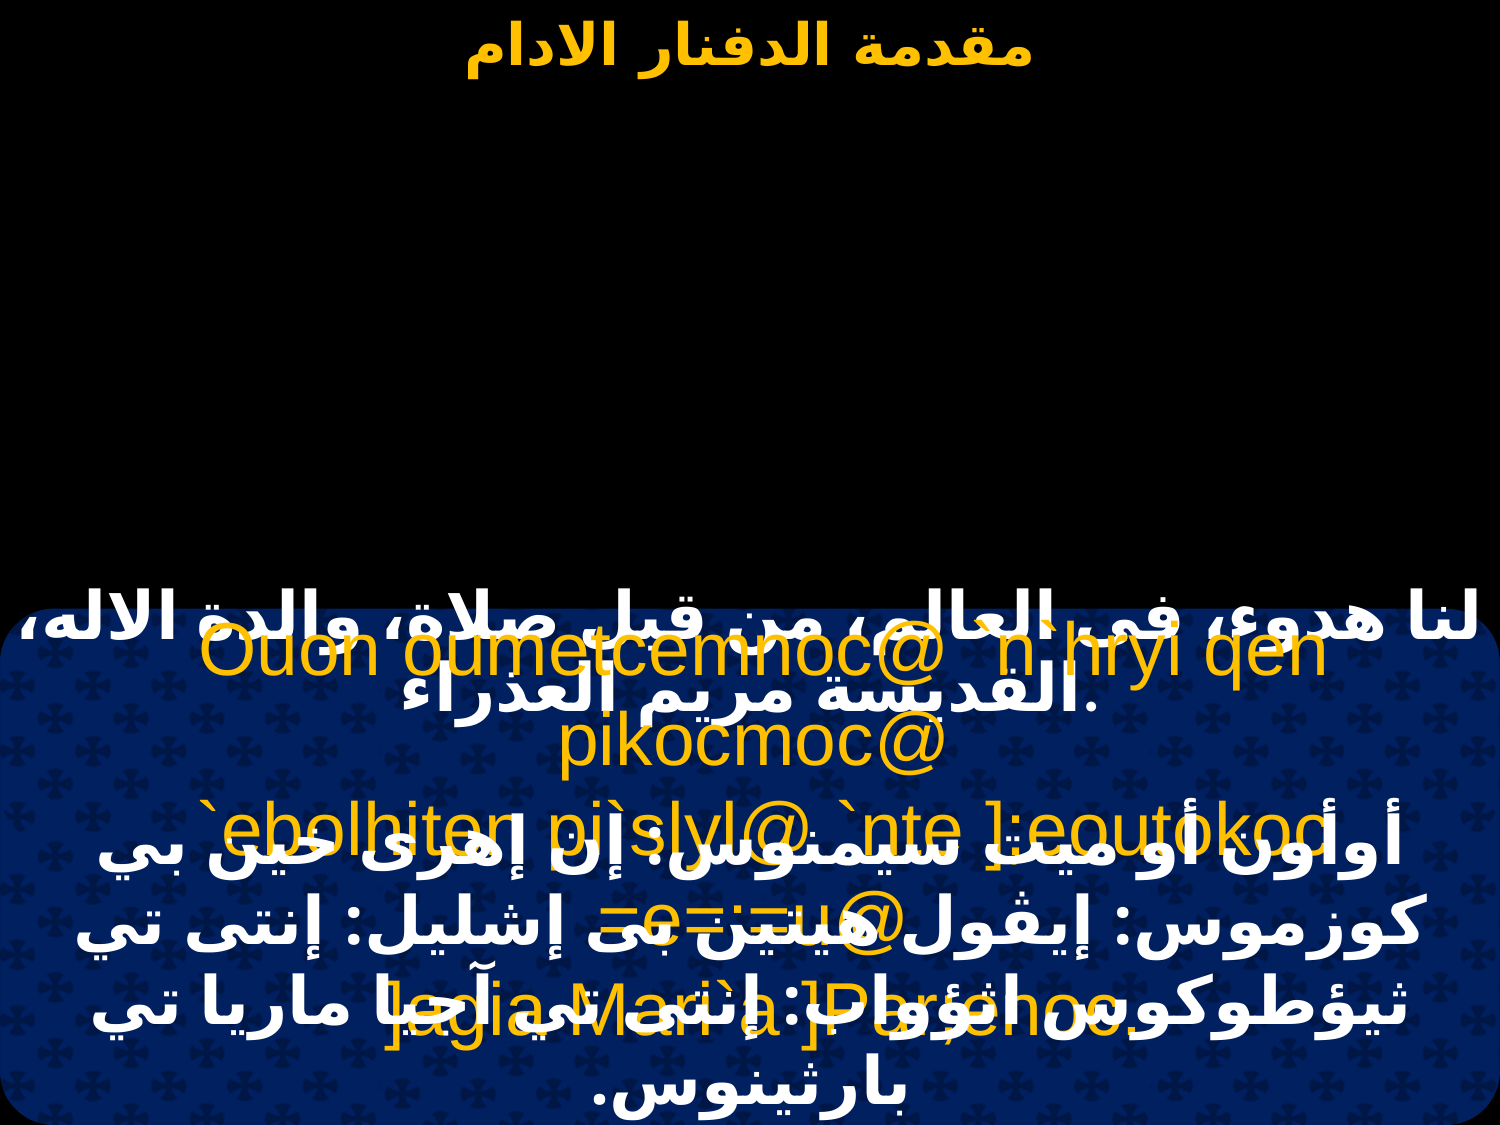

لنا هدوء، فى العالم، من قبل صلاة، والدة الاله، القديسة مريم العذراء.
Ouon oumetcemnoc@ `n`hryi qen pikocmoc@
`ebolhiten pi`slyl@ `nte ];eoutokoc =e=;=u@
]agia Mari`a ]Par;enoc.
أوأون أو ميت سيمنوس: إن إهرى خين بي كوزموس: إيڤول هيتين بى إشليل: إنتى تي ثيؤطوكوس اثؤواب: إنتى تي آجيا ماريا تي بارثينوس.